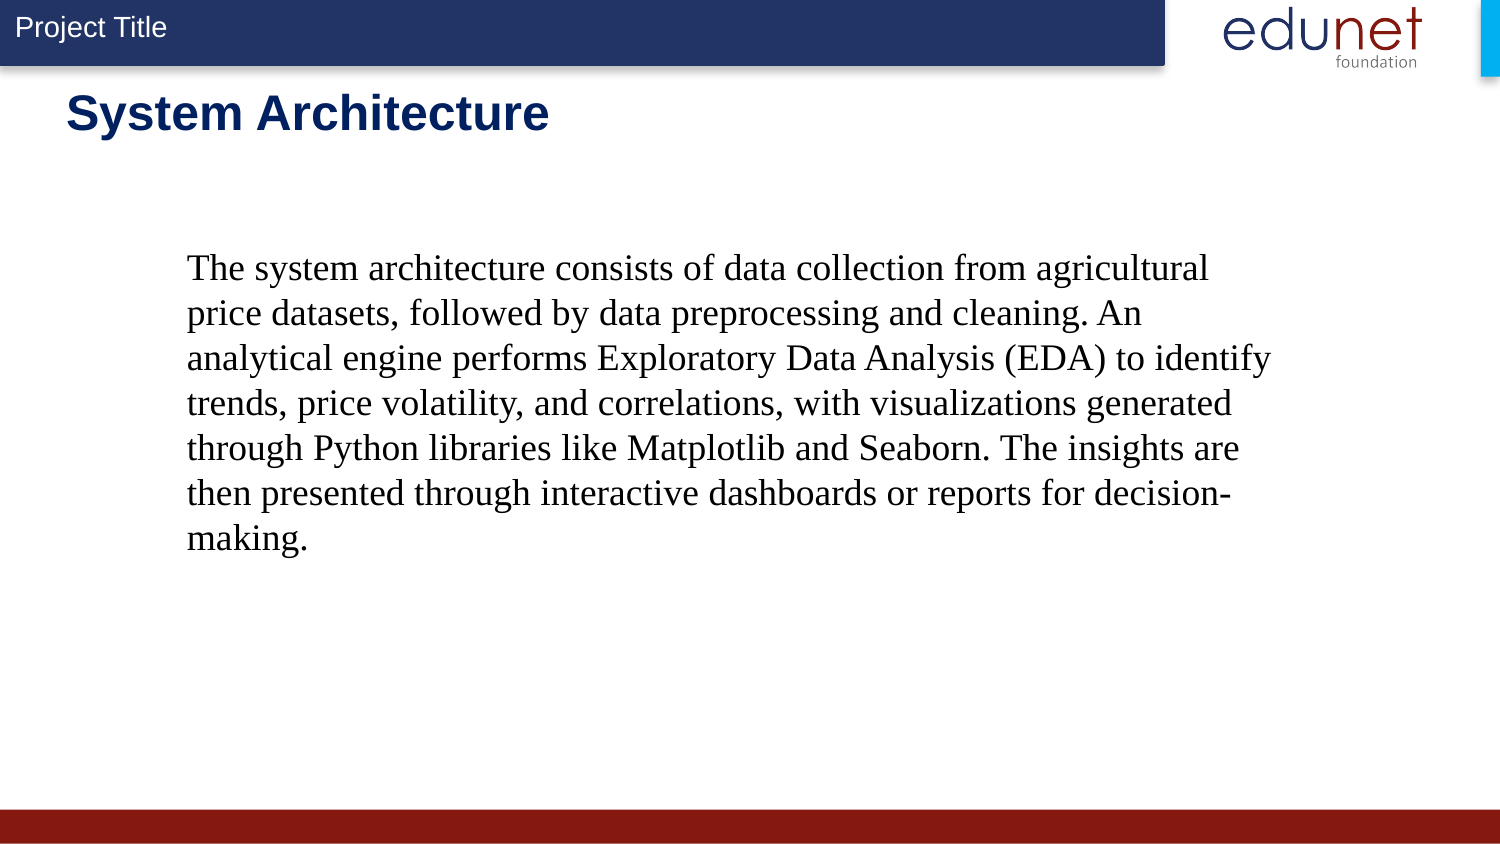

# System Architecture

The system architecture consists of data collection from agricultural price datasets, followed by data preprocessing and cleaning. An analytical engine performs Exploratory Data Analysis (EDA) to identify trends, price volatility, and correlations, with visualizations generated through Python libraries like Matplotlib and Seaborn. The insights are then presented through interactive dashboards or reports for decision-making.